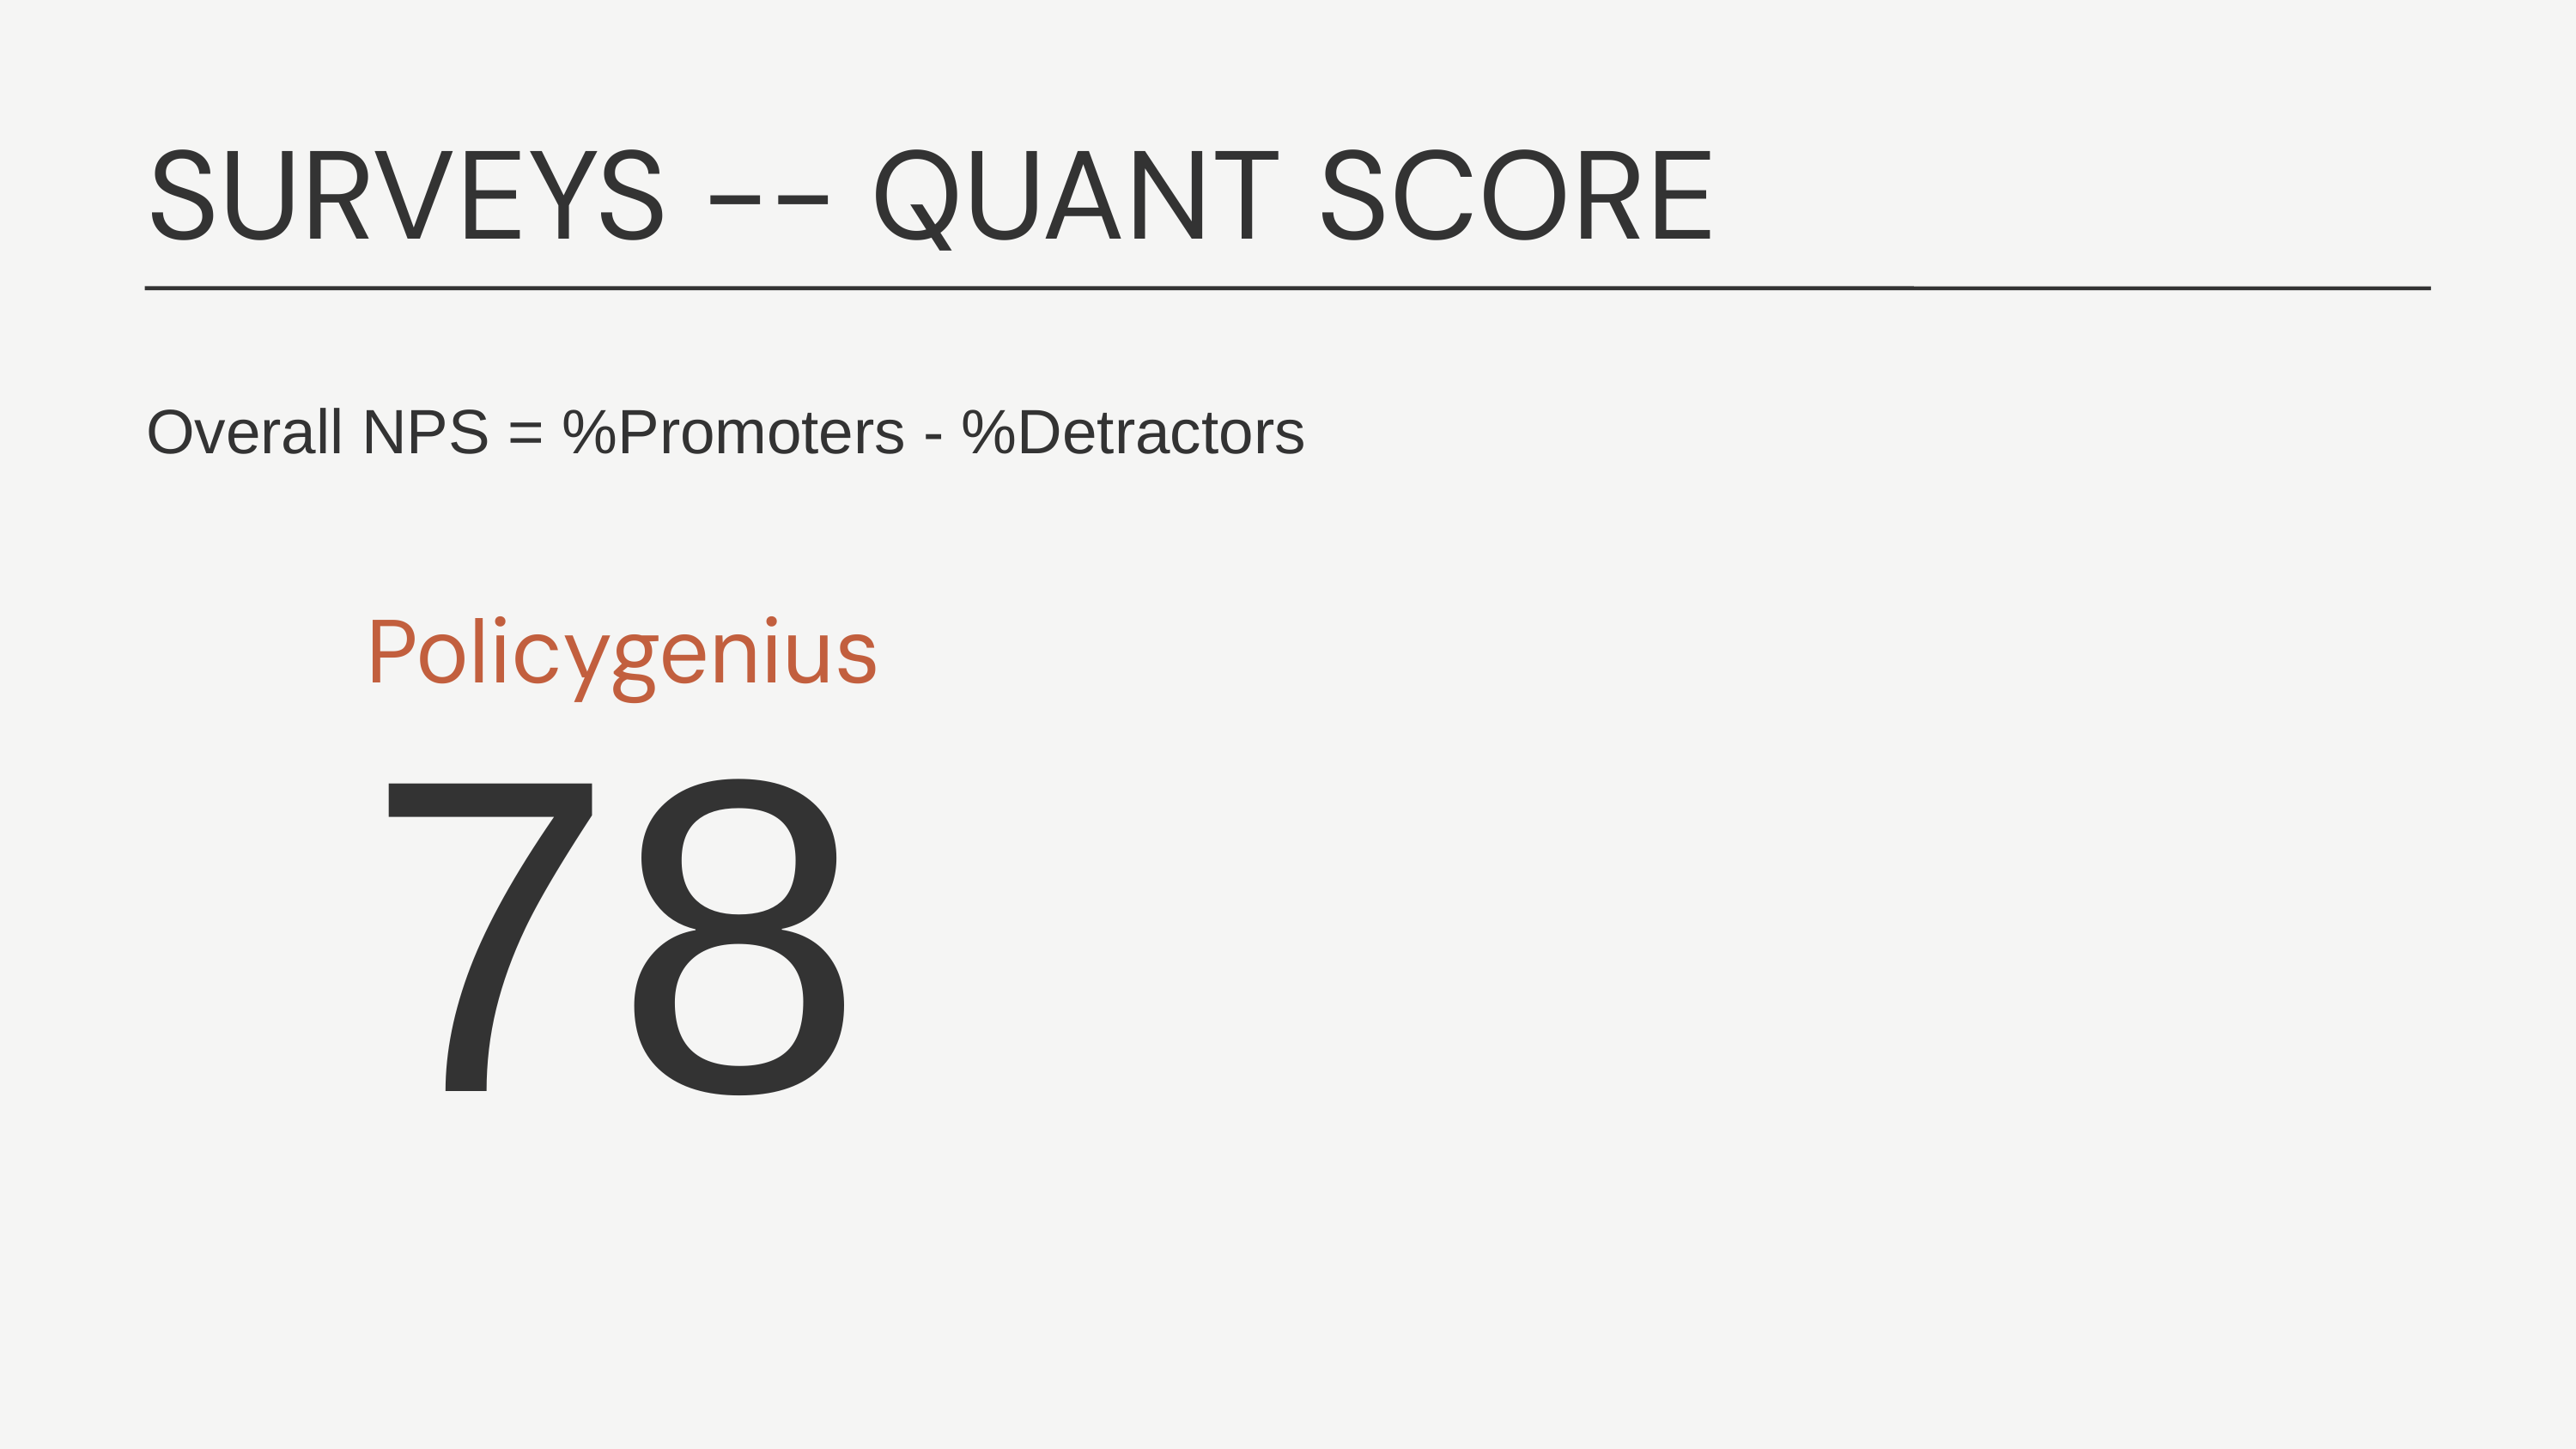

SURVEYS -- QUANT SCORE

Overall NPS = %Promoters - %Detractors
Policygenius
78